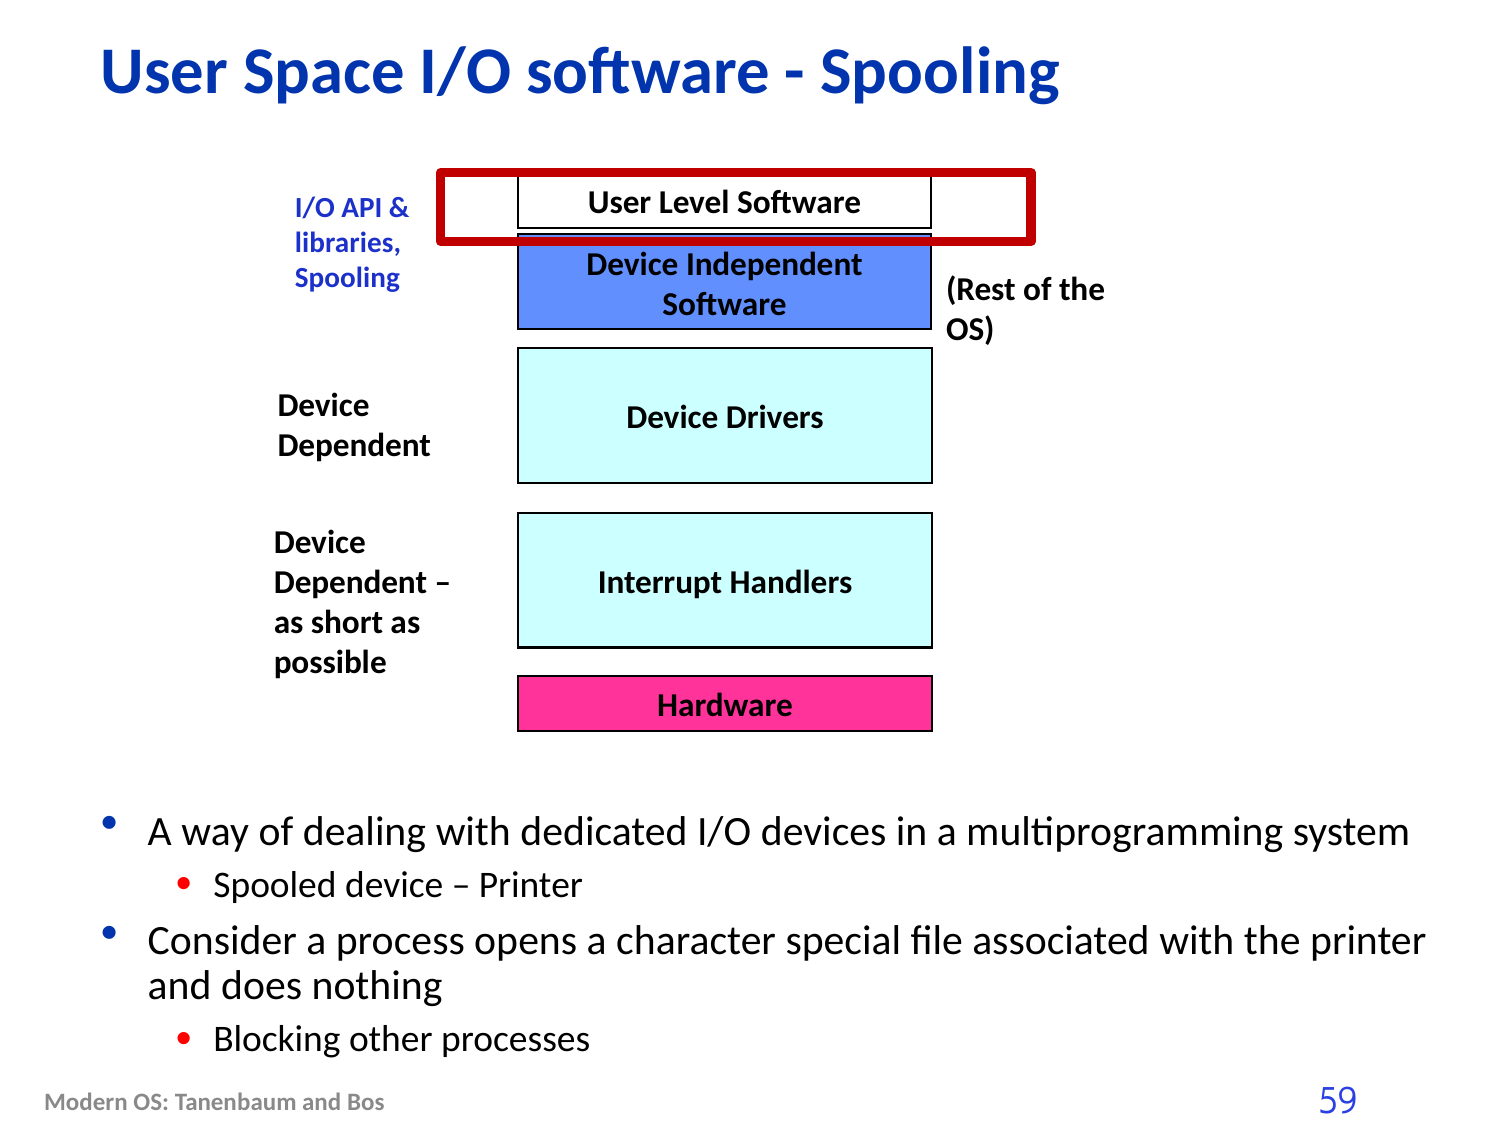

# User Space I/O software - Spooling
User Level Software
Device Independent
Software

Device Drivers

Interrupt Handlers

Hardware
I/O API & libraries, Spooling
(Rest of the OS)
Device Dependent
Device Dependent – as short as possible

A way of dealing with dedicated I/O devices in a multiprogramming system
Spooled device – Printer
Consider a process opens a character special file associated with the printer and does nothing
Blocking other processes

Modern OS: Tanenbaum and Bos